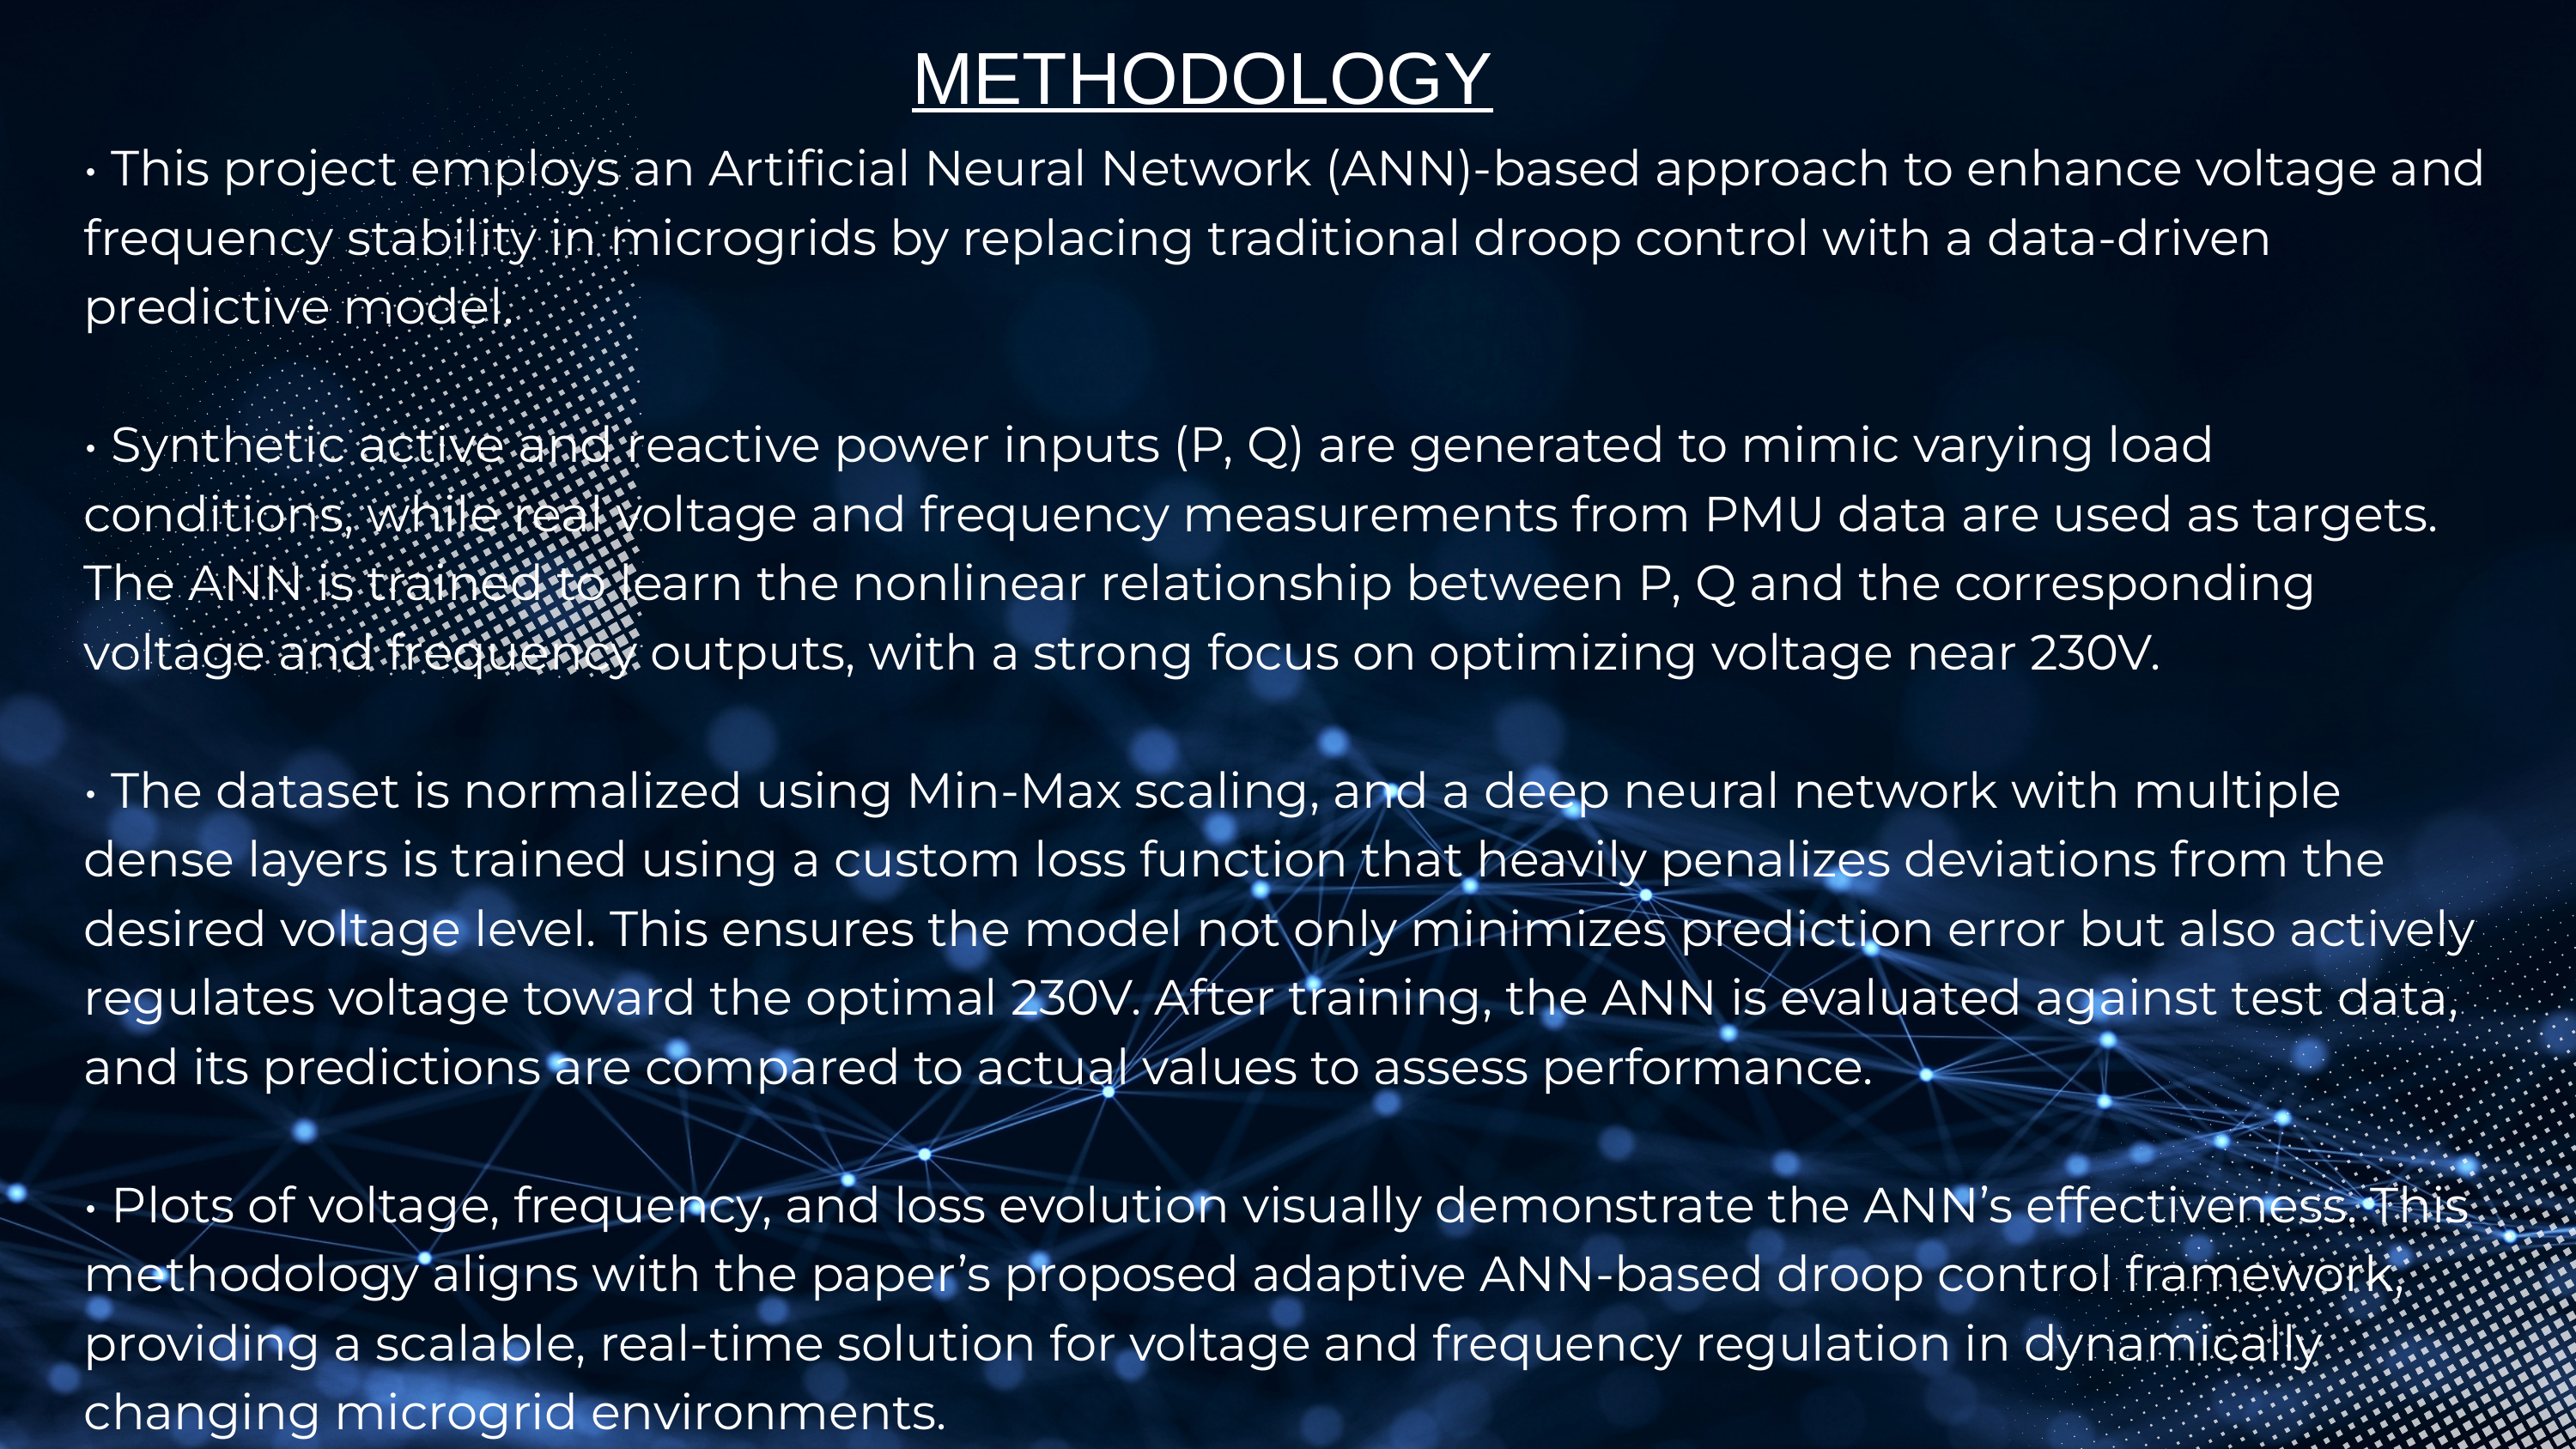

METHODOLOGY
• This project employs an Artificial Neural Network (ANN)-based approach to enhance voltage and frequency stability in microgrids by replacing traditional droop control with a data-driven predictive model.

• Synthetic active and reactive power inputs (P, Q) are generated to mimic varying load conditions, while real voltage and frequency measurements from PMU data are used as targets. The ANN is trained to learn the nonlinear relationship between P, Q and the corresponding voltage and frequency outputs, with a strong focus on optimizing voltage near 230V.

• The dataset is normalized using Min-Max scaling, and a deep neural network with multiple dense layers is trained using a custom loss function that heavily penalizes deviations from the desired voltage level. This ensures the model not only minimizes prediction error but also actively regulates voltage toward the optimal 230V. After training, the ANN is evaluated against test data, and its predictions are compared to actual values to assess performance.

• Plots of voltage, frequency, and loss evolution visually demonstrate the ANN’s effectiveness. This methodology aligns with the paper’s proposed adaptive ANN-based droop control framework, providing a scalable, real-time solution for voltage and frequency regulation in dynamically changing microgrid environments.